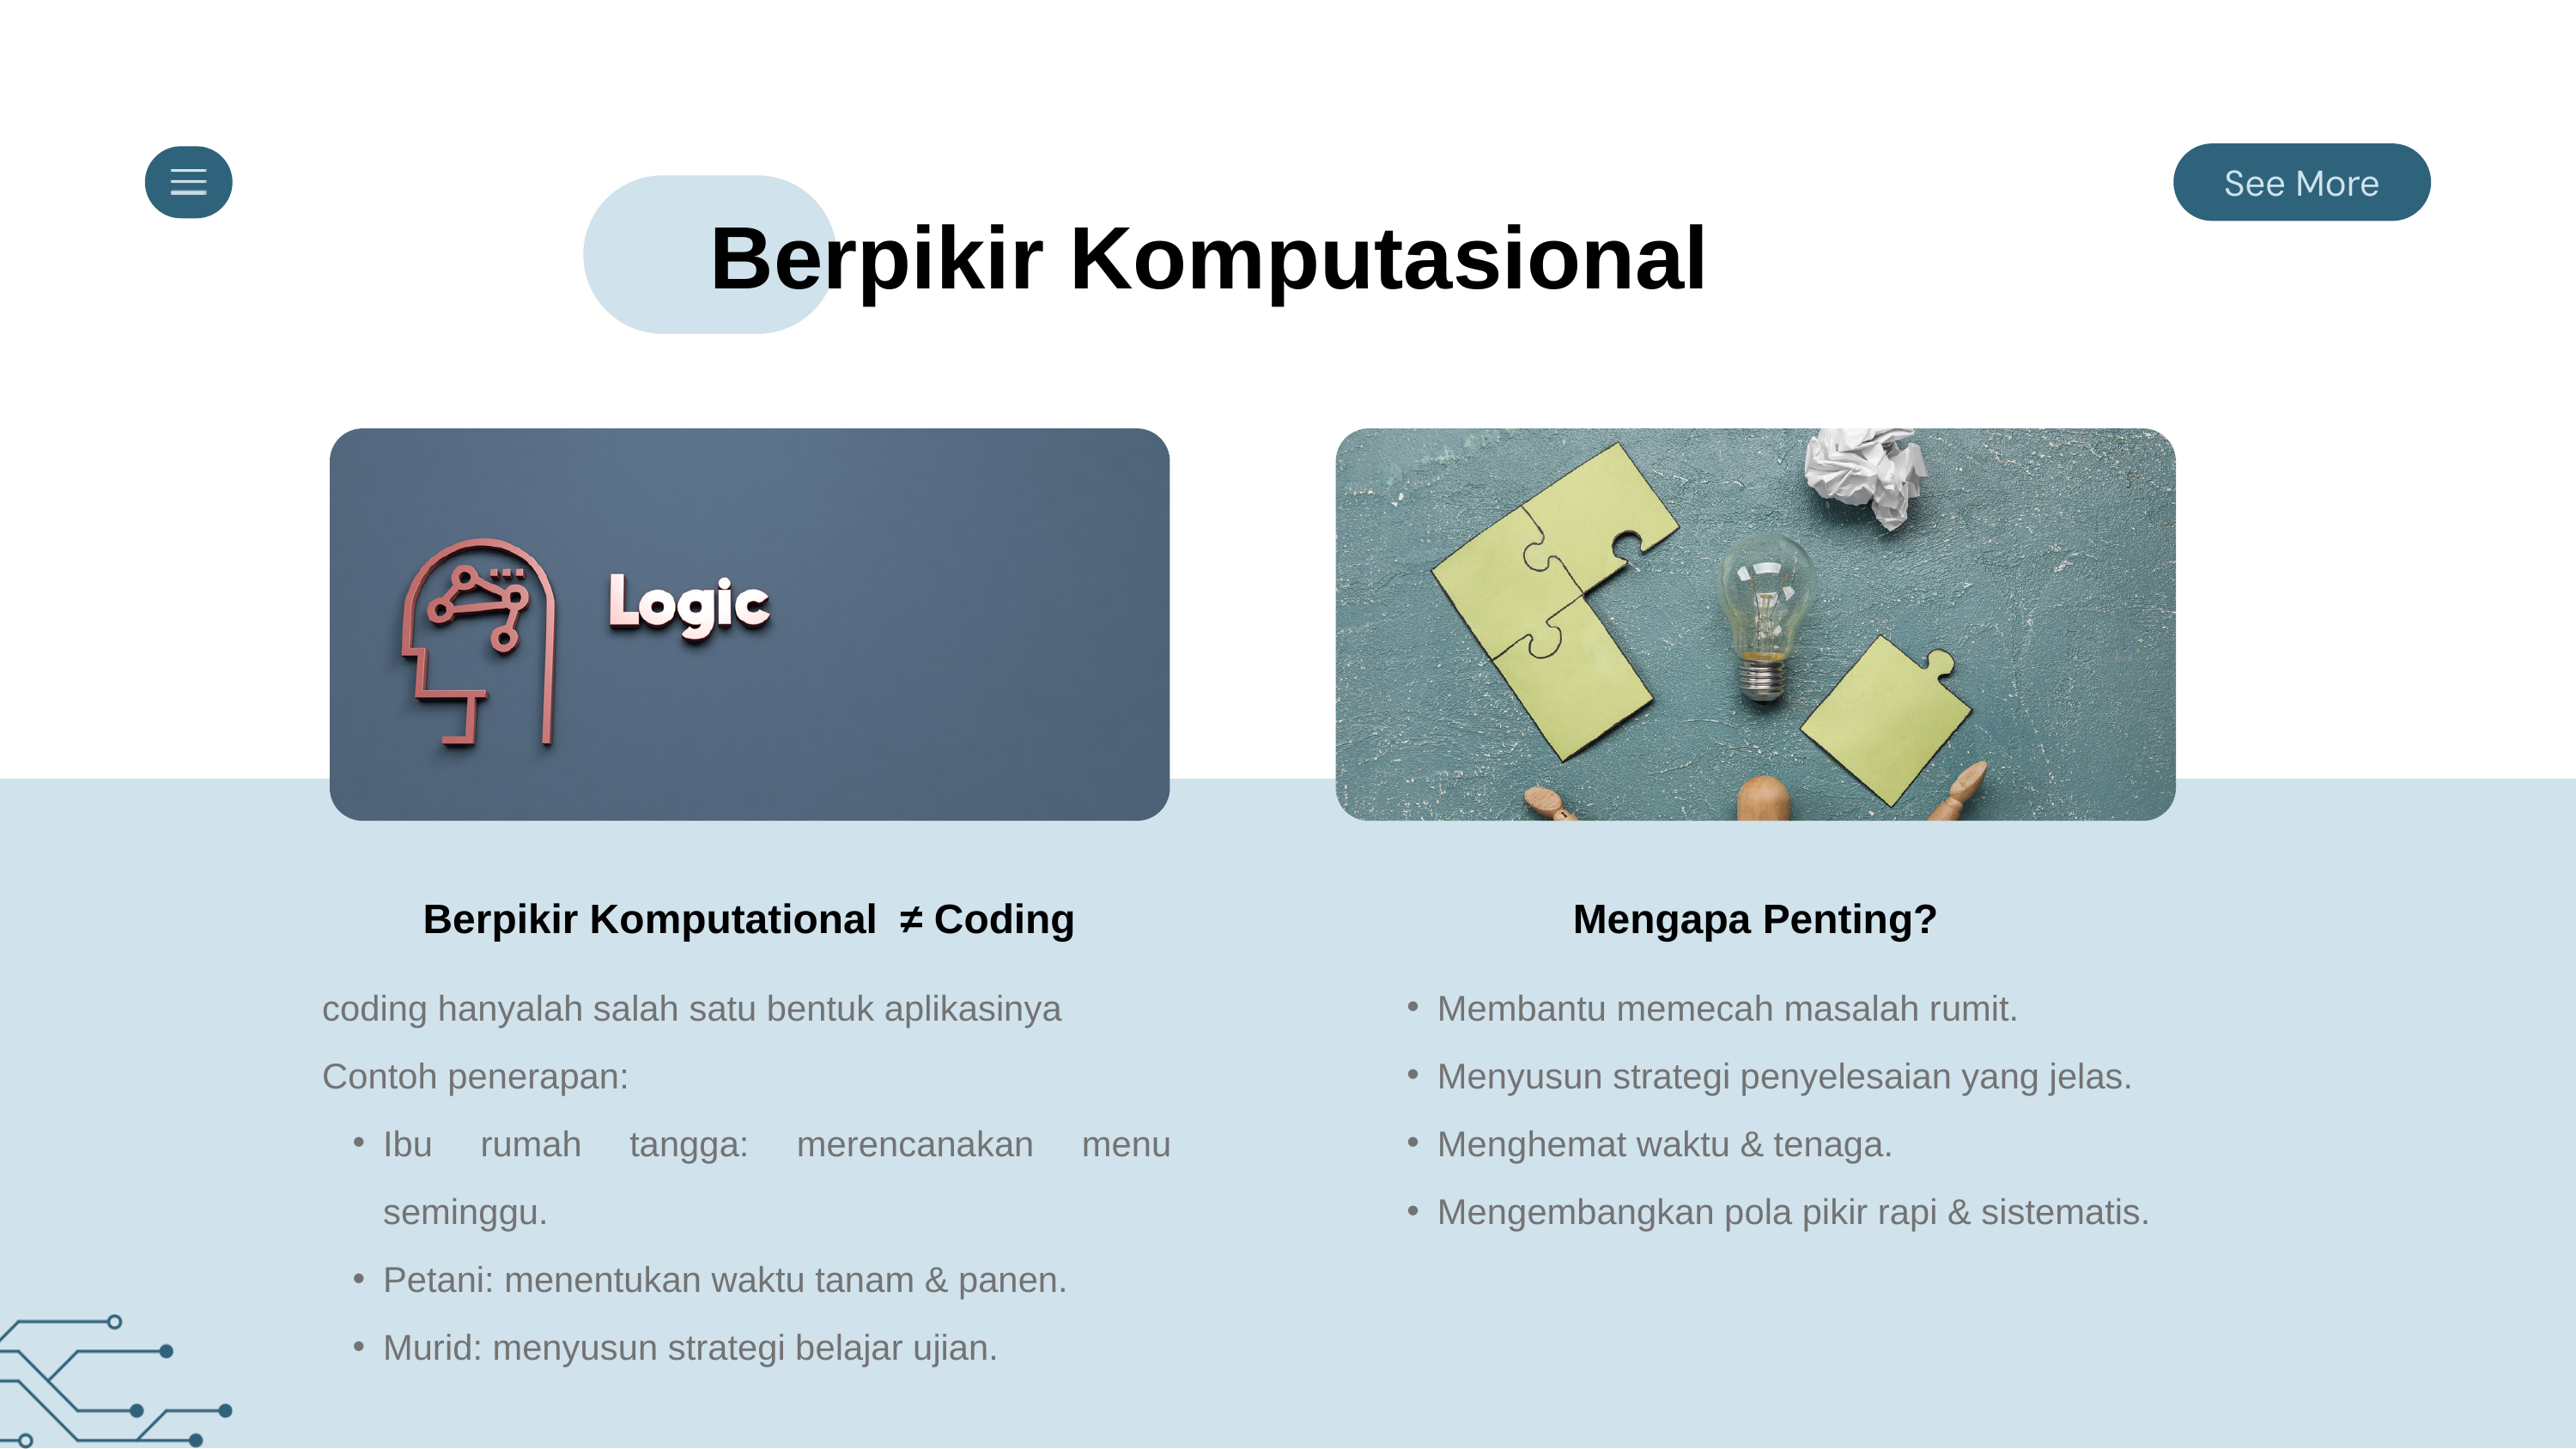

See More

Berpikir Komputasional

Berpikir Komputational  ≠ Coding
Mengapa Penting?
coding hanyalah salah satu bentuk aplikasinya
Contoh penerapan:
Ibu rumah tangga: merencanakan menu seminggu.
Petani: menentukan waktu tanam & panen.
Murid: menyusun strategi belajar ujian.

Membantu memecah masalah rumit.
Menyusun strategi penyelesaian yang jelas.
Menghemat waktu & tenaga.
Mengembangkan pola pikir rapi & sistematis.